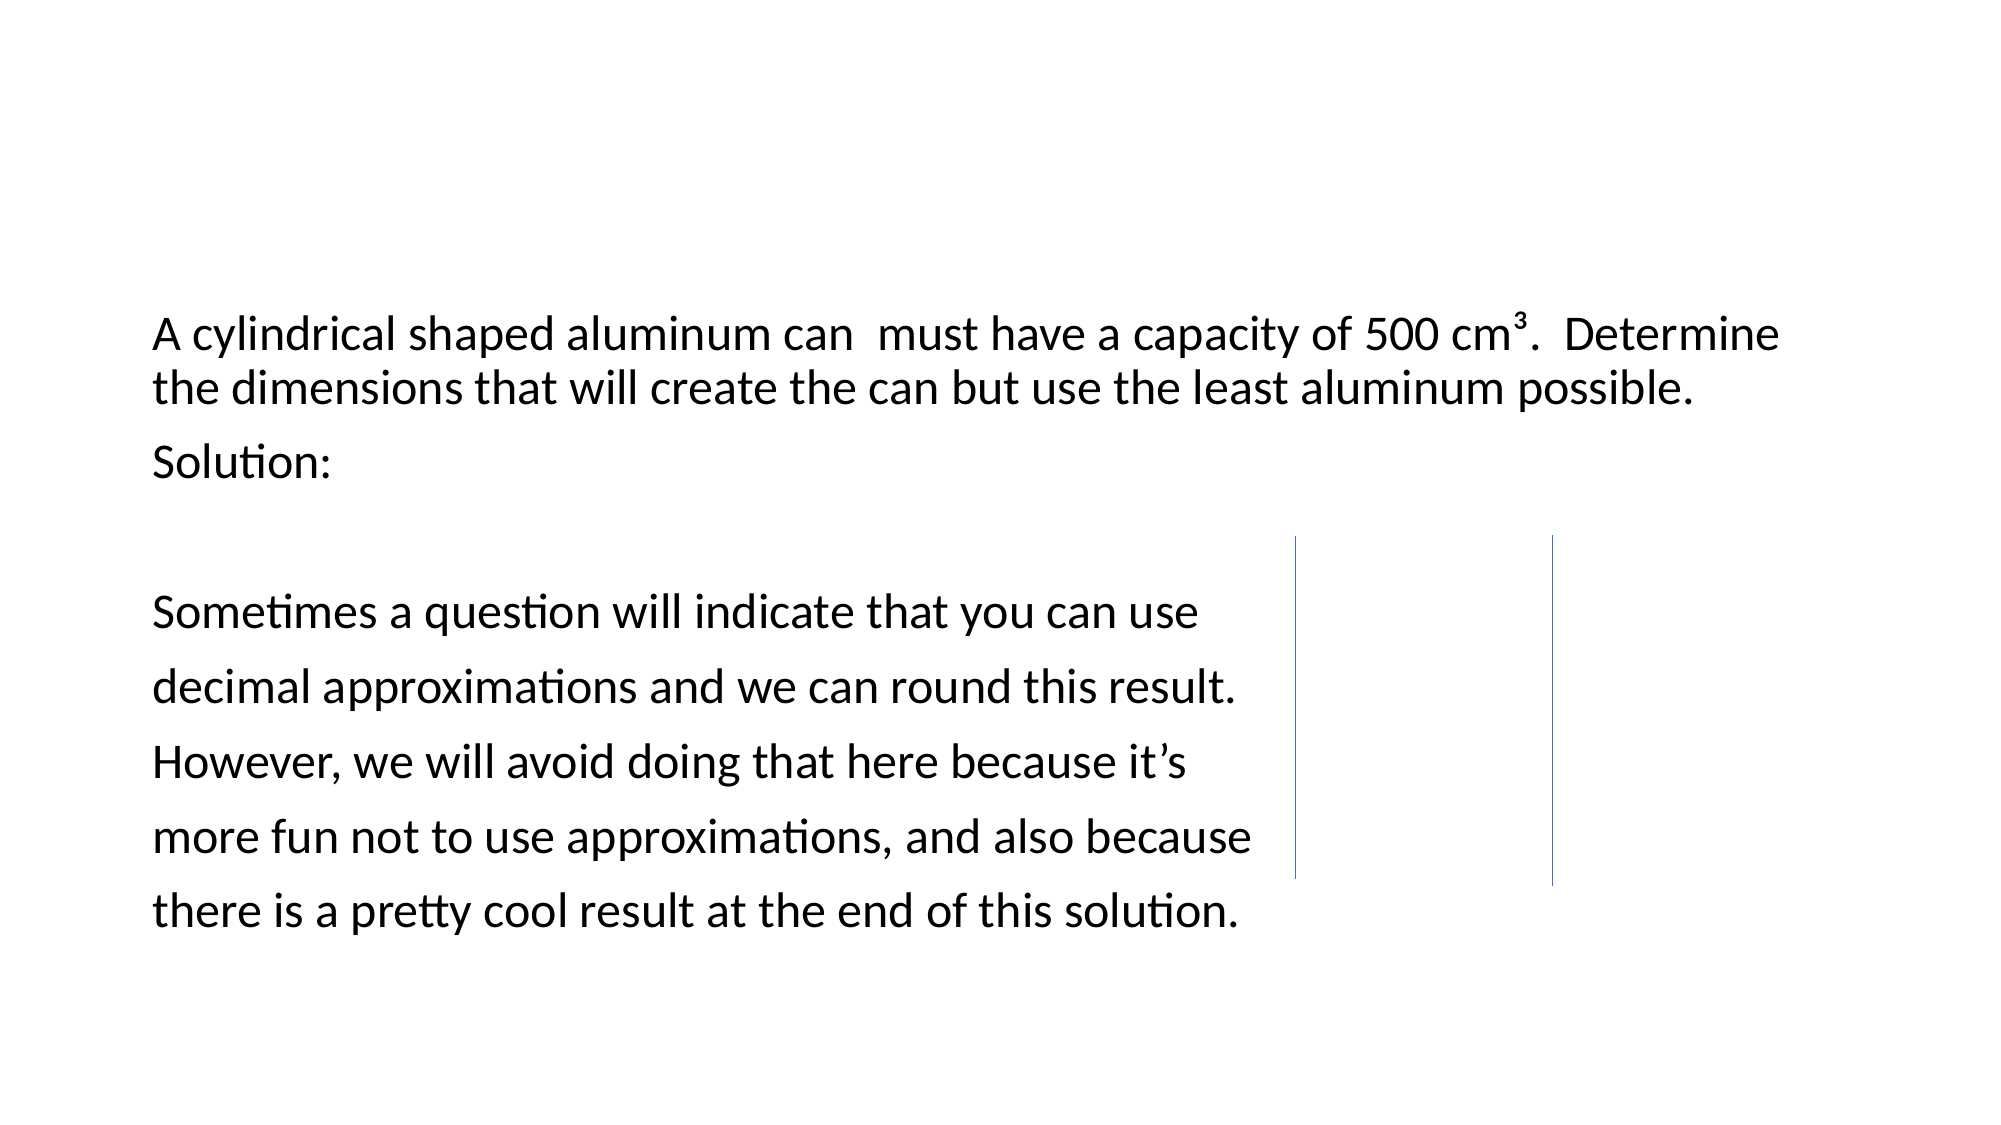

#
A cylindrical shaped aluminum can  must have a capacity of 500 cm³.  Determine the dimensions that will create the can but use the least aluminum possible.
Solution:

Sometimes a question will indicate that you can use
decimal approximations and we can round this result.
However, we will avoid doing that here because it’s
more fun not to use approximations, and also because
there is a pretty cool result at the end of this solution.